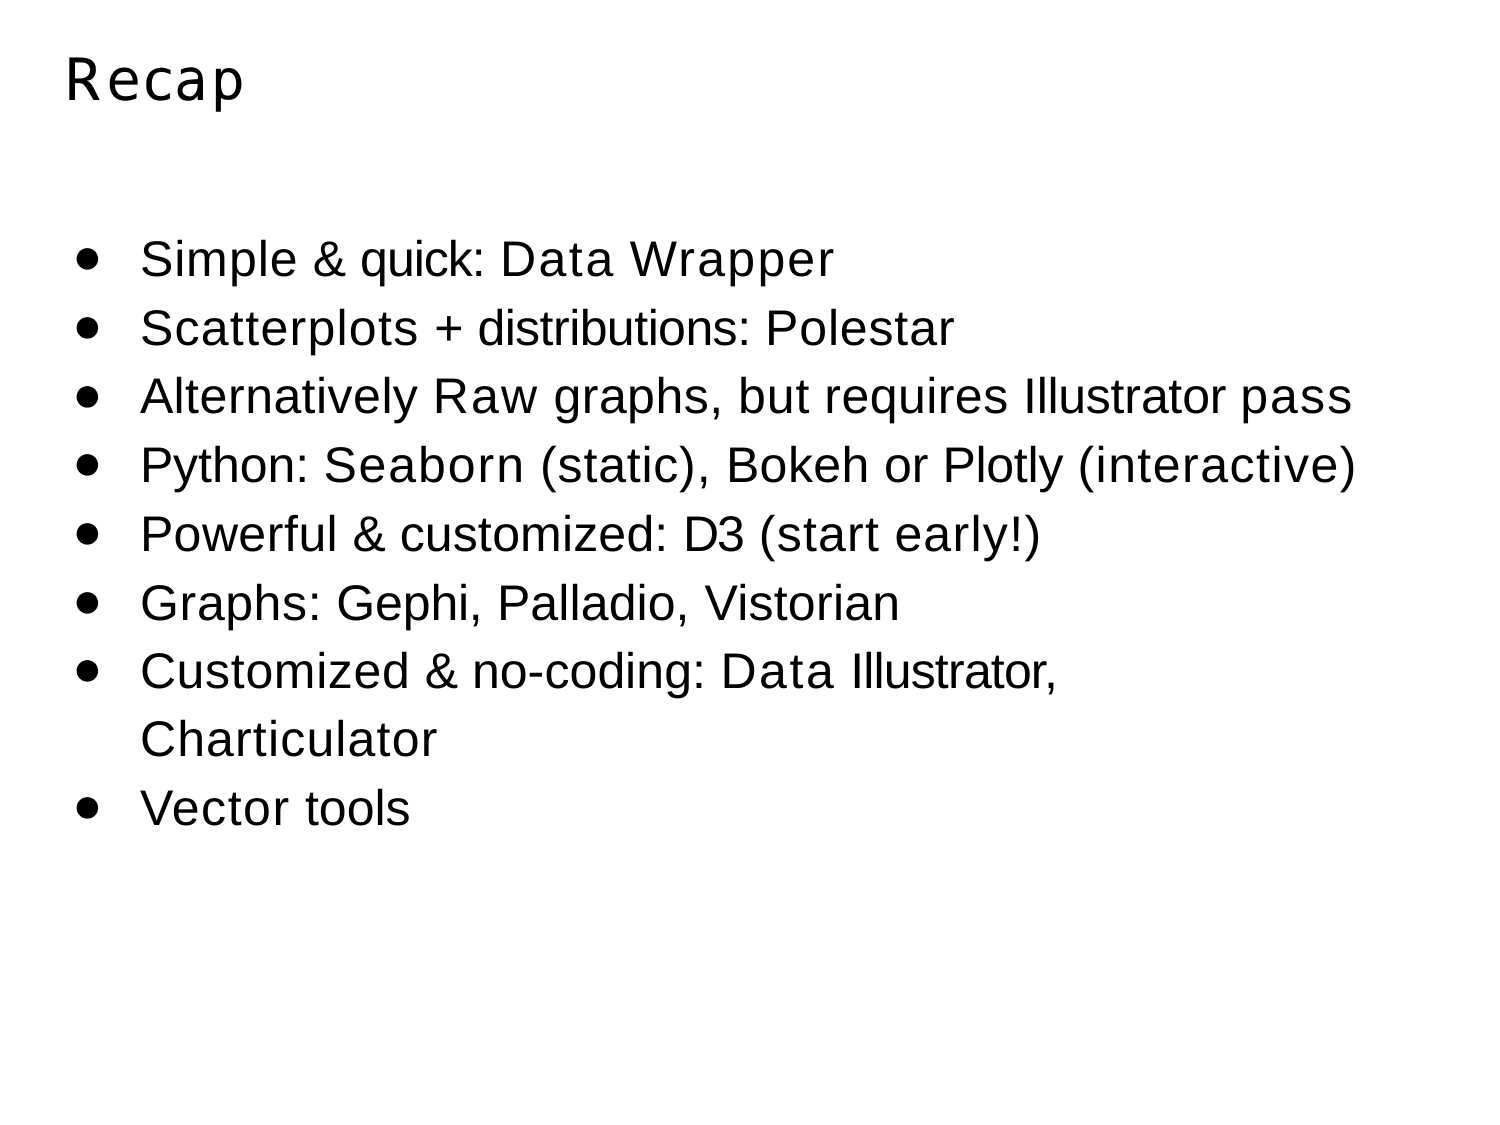

# Recap
Simple & quick: Data Wrapper
Scatterplots + distributions: Polestar
Alternatively Raw graphs, but requires Illustrator pass
Python: Seaborn (static), Bokeh or Plotly (interactive)
Powerful & customized: D3 (start early!)
Graphs: Gephi, Palladio, Vistorian
Customized & no-coding: Data Illustrator,  Charticulator
Vector tools